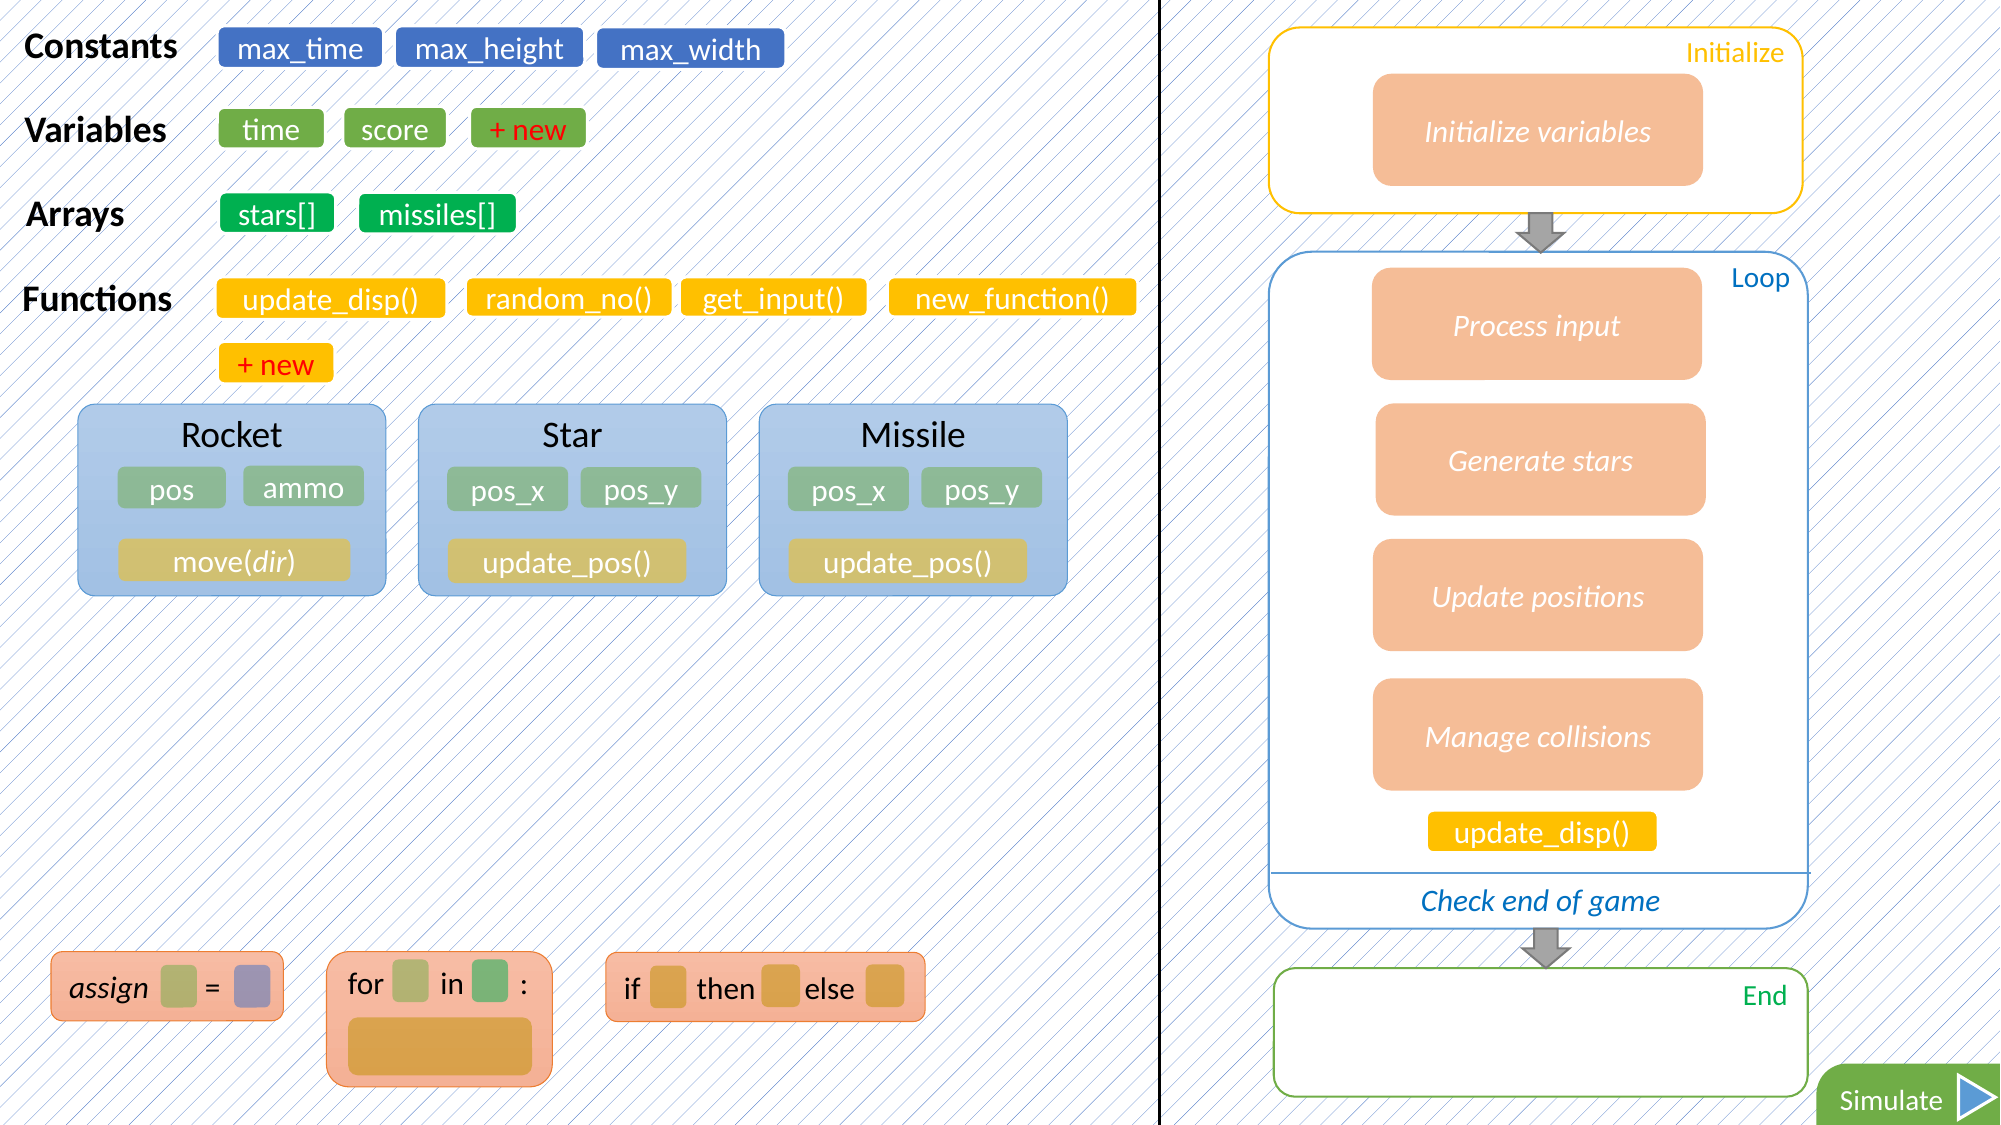

Constants
Initialize
max_time
max_height
max_width

Initialize variables
Variables
score
+ new
time
Arrays
stars[]
missiles[]

Loop

Functions
Process input
new_function()
update_disp()
random_no()
get_input()
+ new
Generate stars
Star

Missile

Rocket

ammo
pos_x
pos_x
pos
pos_y
pos_y
move(dir)
update_pos()
update_pos()
Update positions
Manage collisions
update_disp()
Check end of game

assign        =
for        in        :

if        then       else

End

Simulate